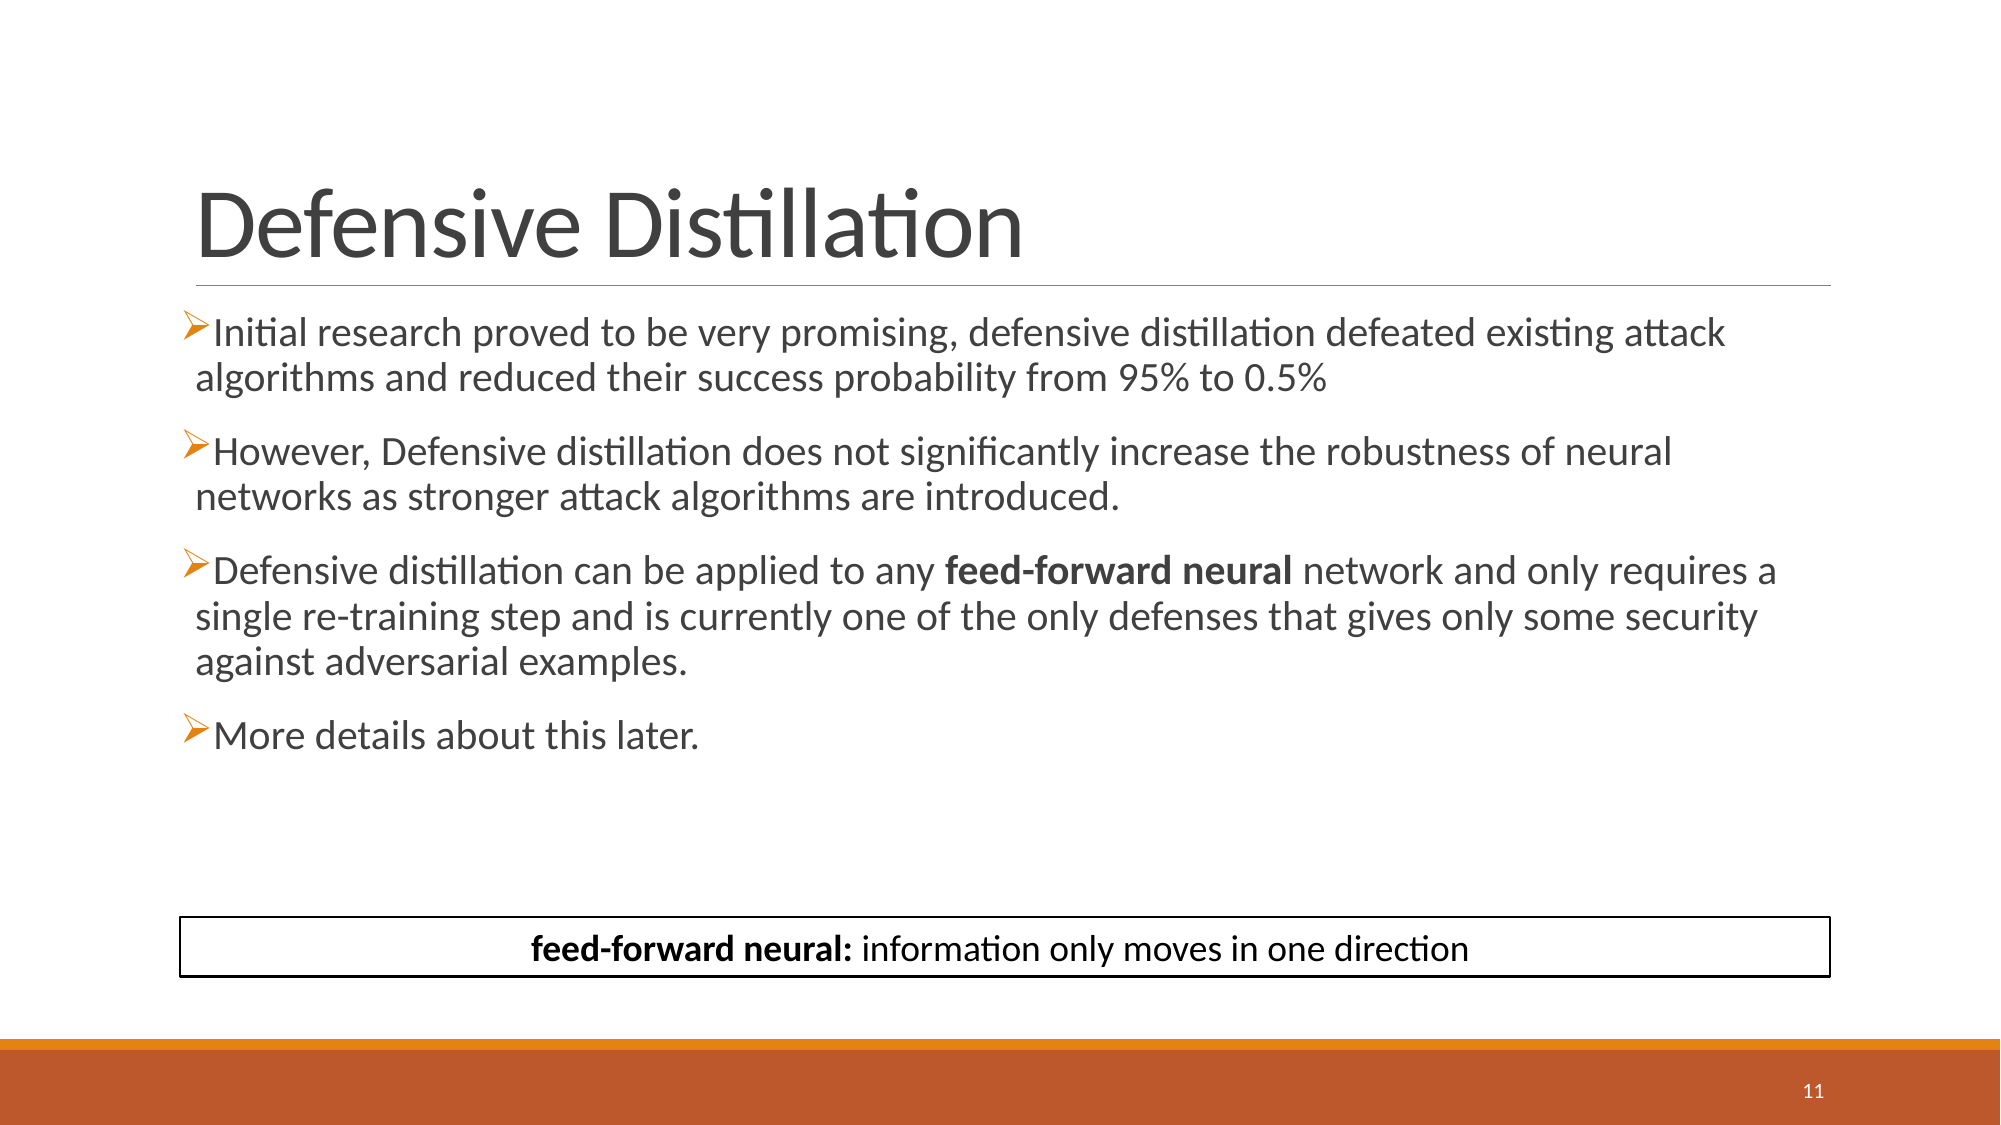

# Defensive Distillation
Initial research proved to be very promising, defensive distillation defeated existing attack algorithms and reduced their success probability from 95% to 0.5%
However, Defensive distillation does not significantly increase the robustness of neural networks as stronger attack algorithms are introduced.
Defensive distillation can be applied to any feed-forward neural network and only requires a single re-training step and is currently one of the only defenses that gives only some security against adversarial examples.
More details about this later.
feed-forward neural: information only moves in one direction
11